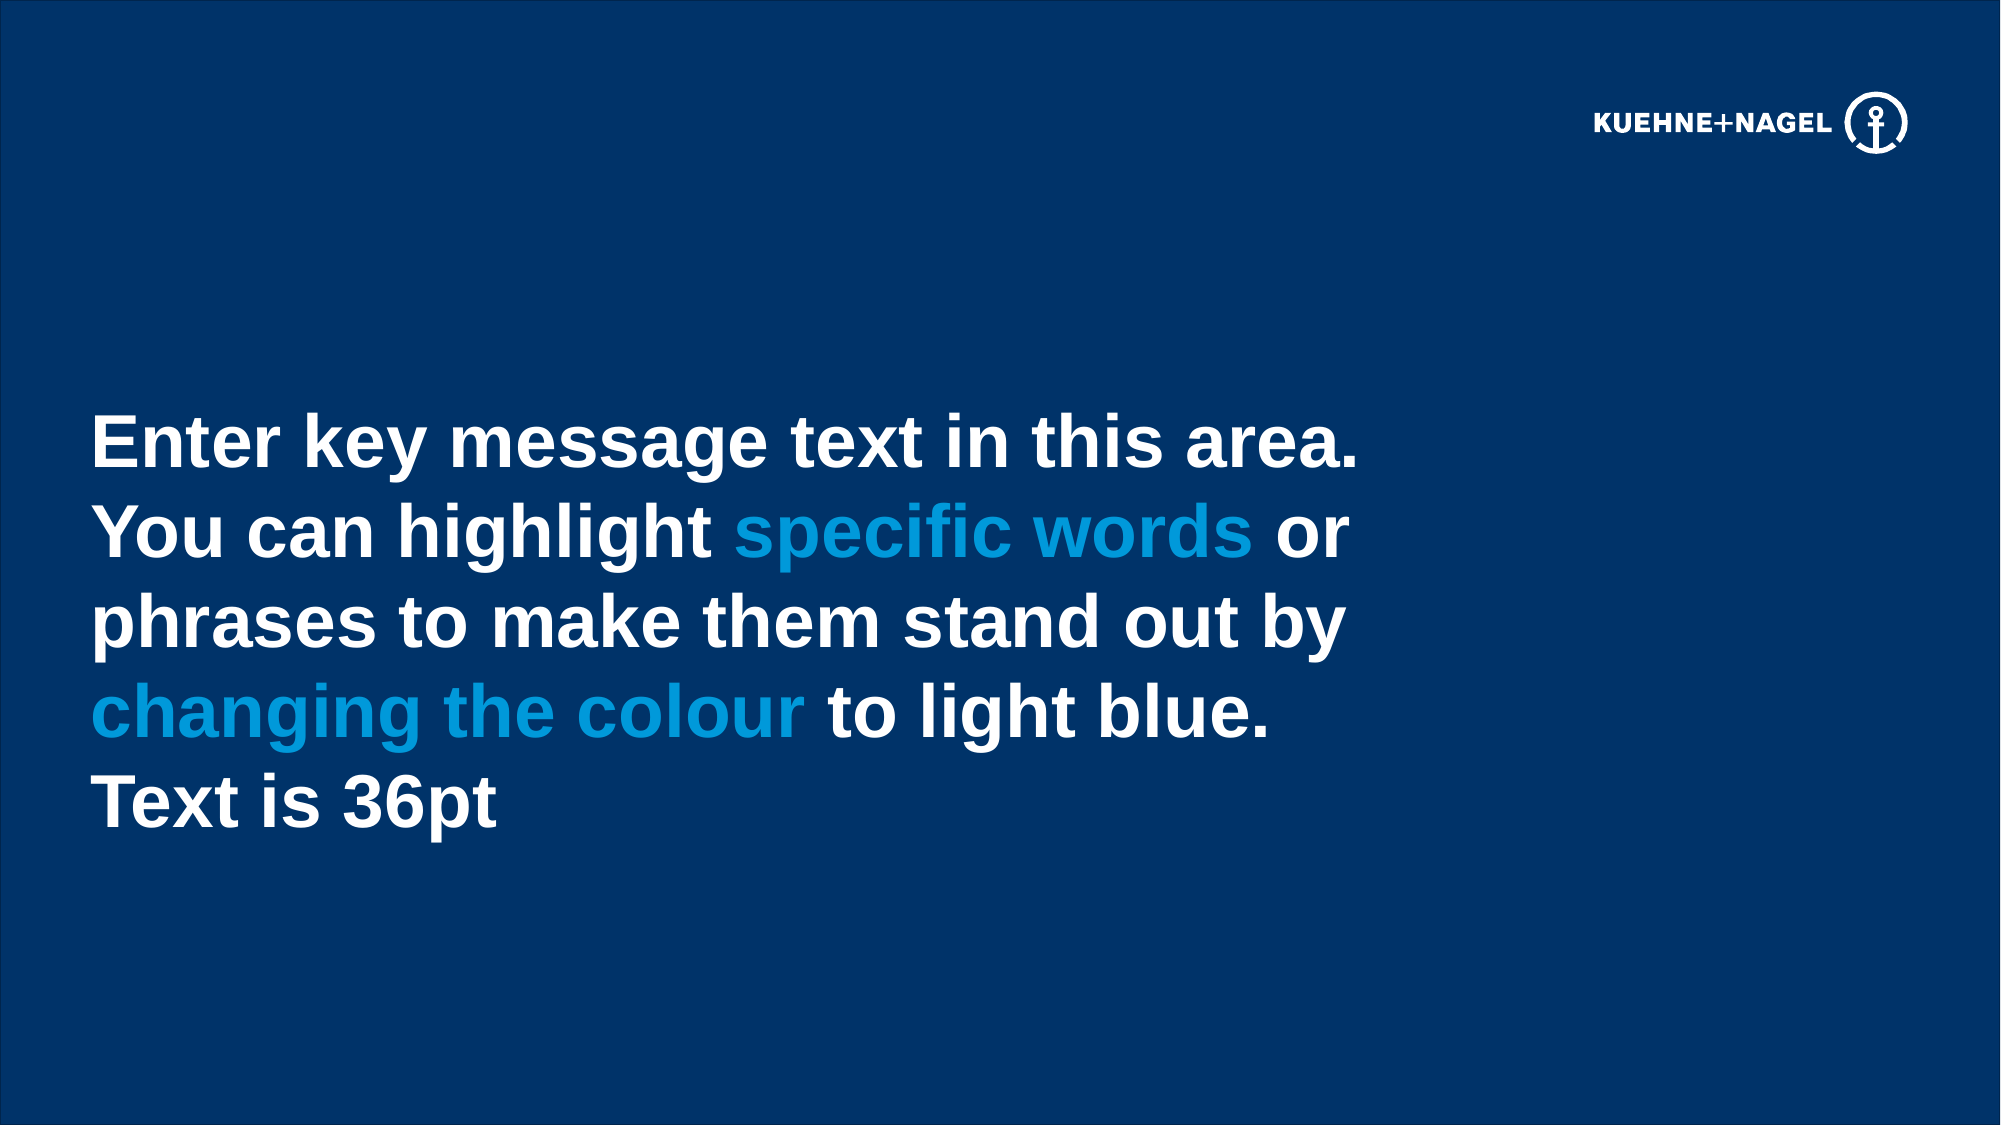

Enter key message text in this area. You can highlight specific words or phrases to make them stand out by changing the colour to light blue.
Text is 36pt